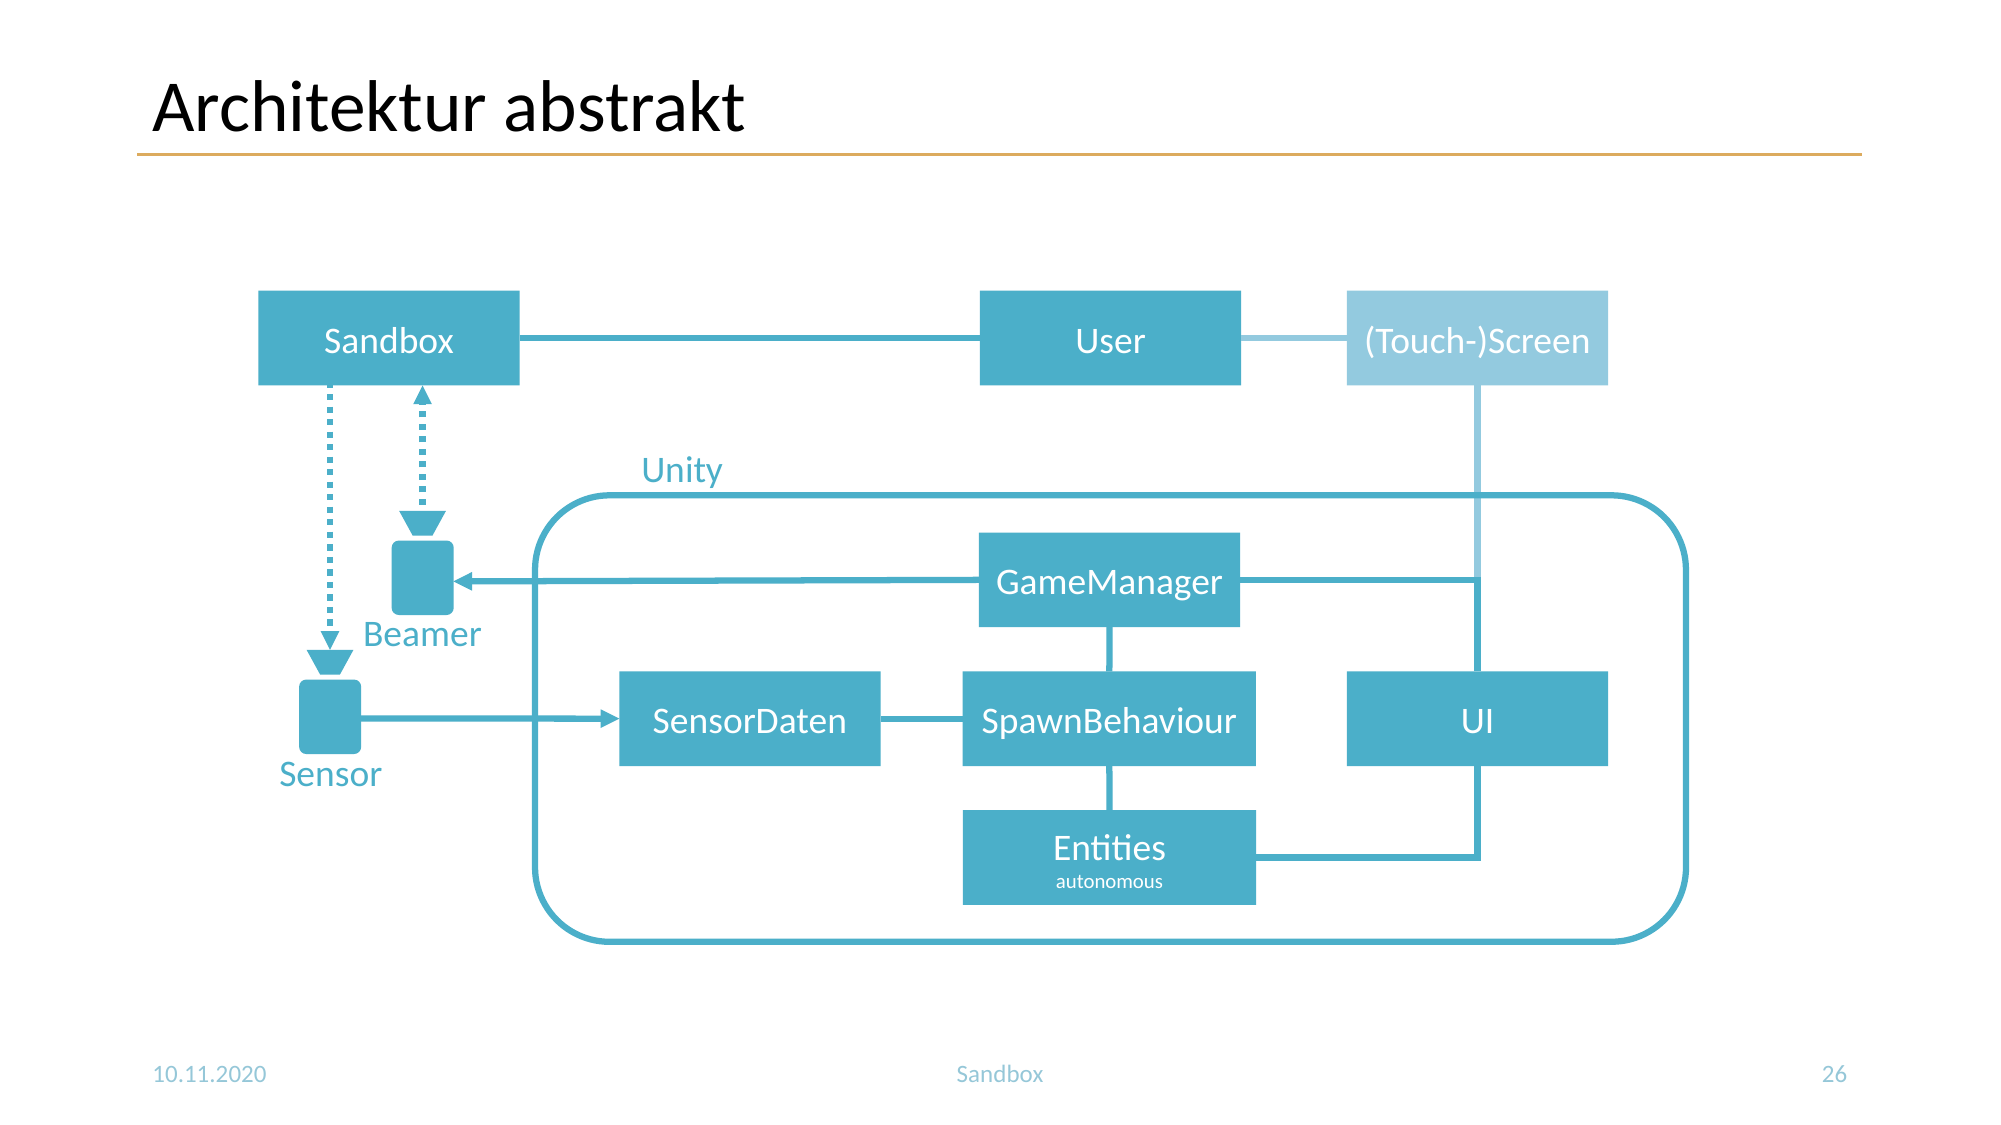

# Architektur abstrakt
Sandbox
User
(Touch-)Screen

Unity

GameManager
Beamer
SensorDaten
SpawnBehaviour
UI
Sensor
Entities
autonomous
10.11.2020
Sandbox
26